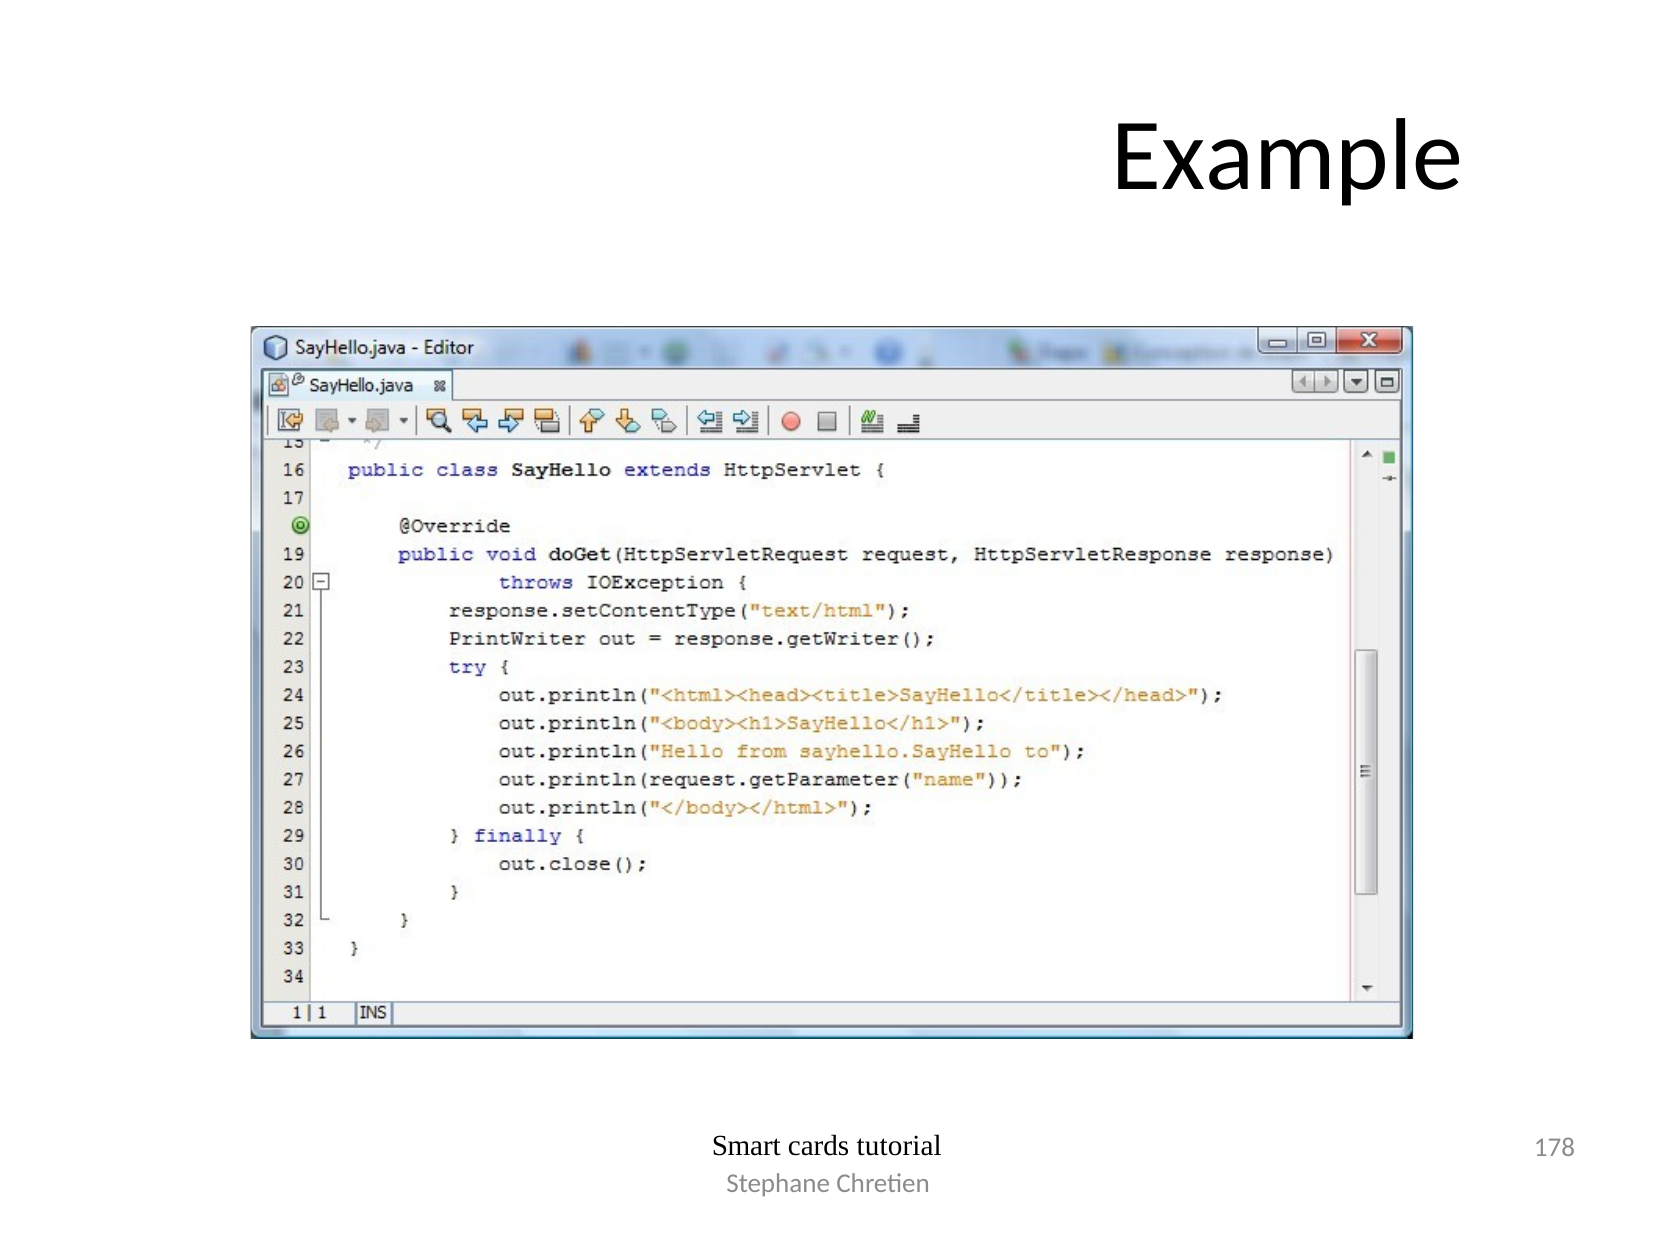

# Example

178
Smart cards tutorial
Stephane Chretien